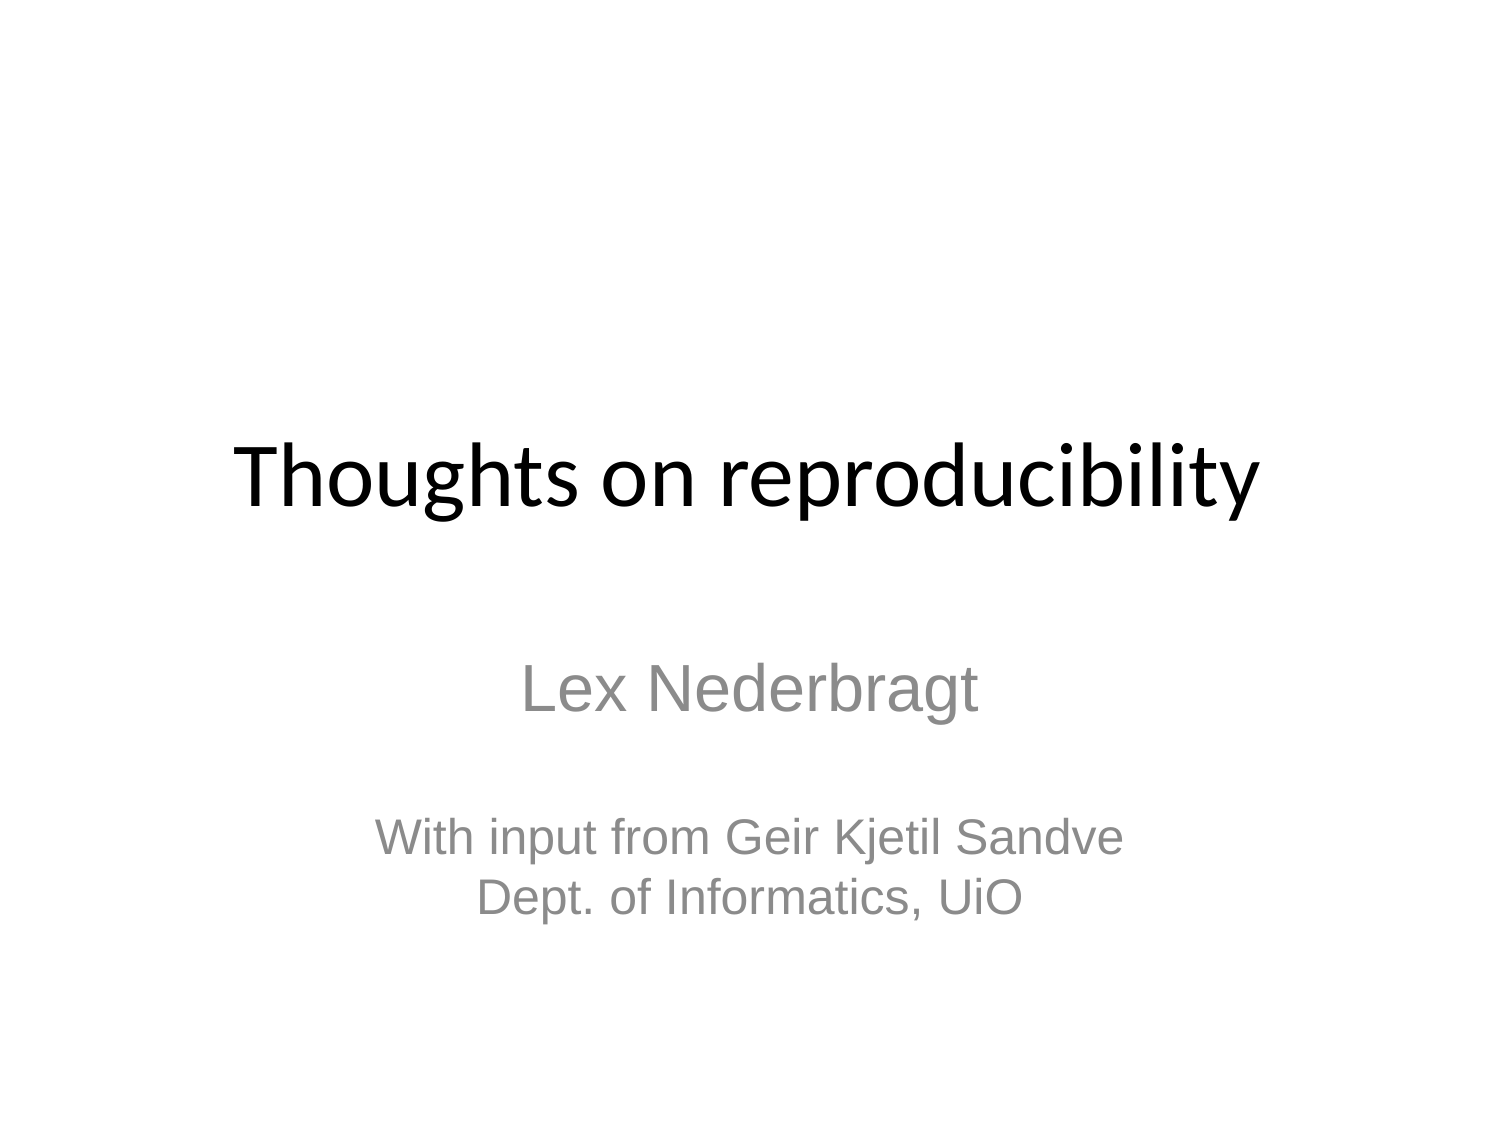

# Thoughts on reproducibility
Lex Nederbragt

With input from Geir Kjetil Sandve
Dept. of Informatics, UiO